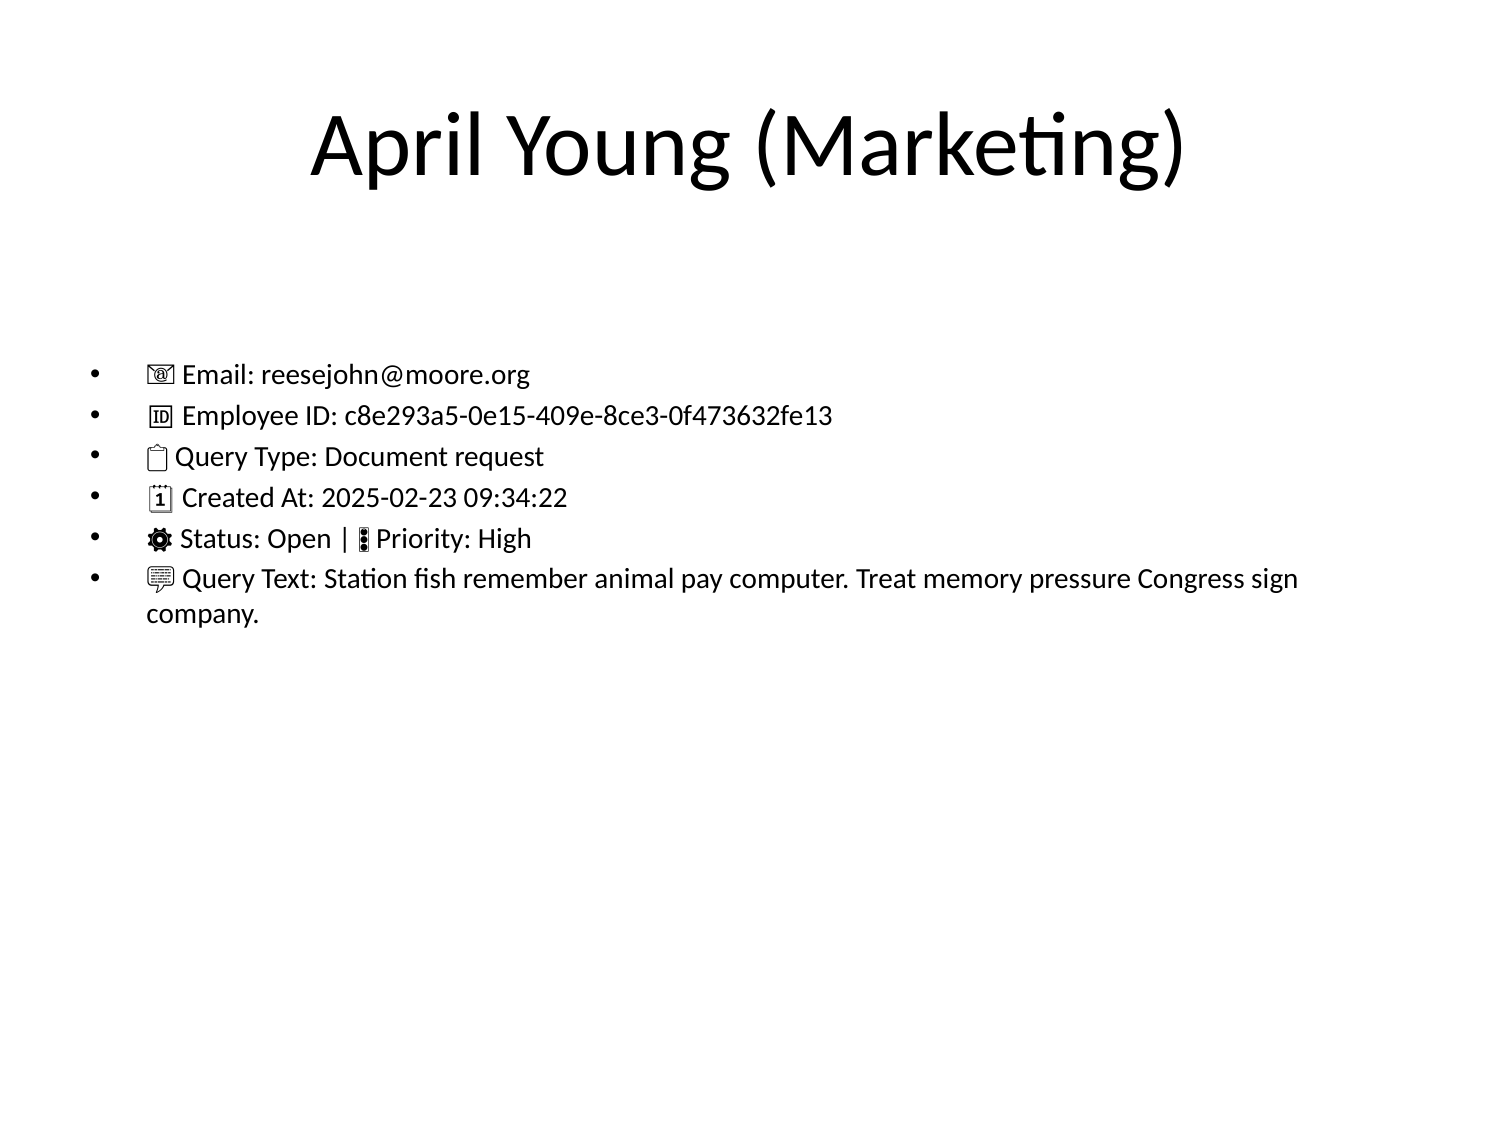

# April Young (Marketing)

📧 Email: reesejohn@moore.org
🆔 Employee ID: c8e293a5-0e15-409e-8ce3-0f473632fe13
📋 Query Type: Document request
🗓 Created At: 2025-02-23 09:34:22
⚙ Status: Open | 🚦 Priority: High
💬 Query Text: Station fish remember animal pay computer. Treat memory pressure Congress sign company.